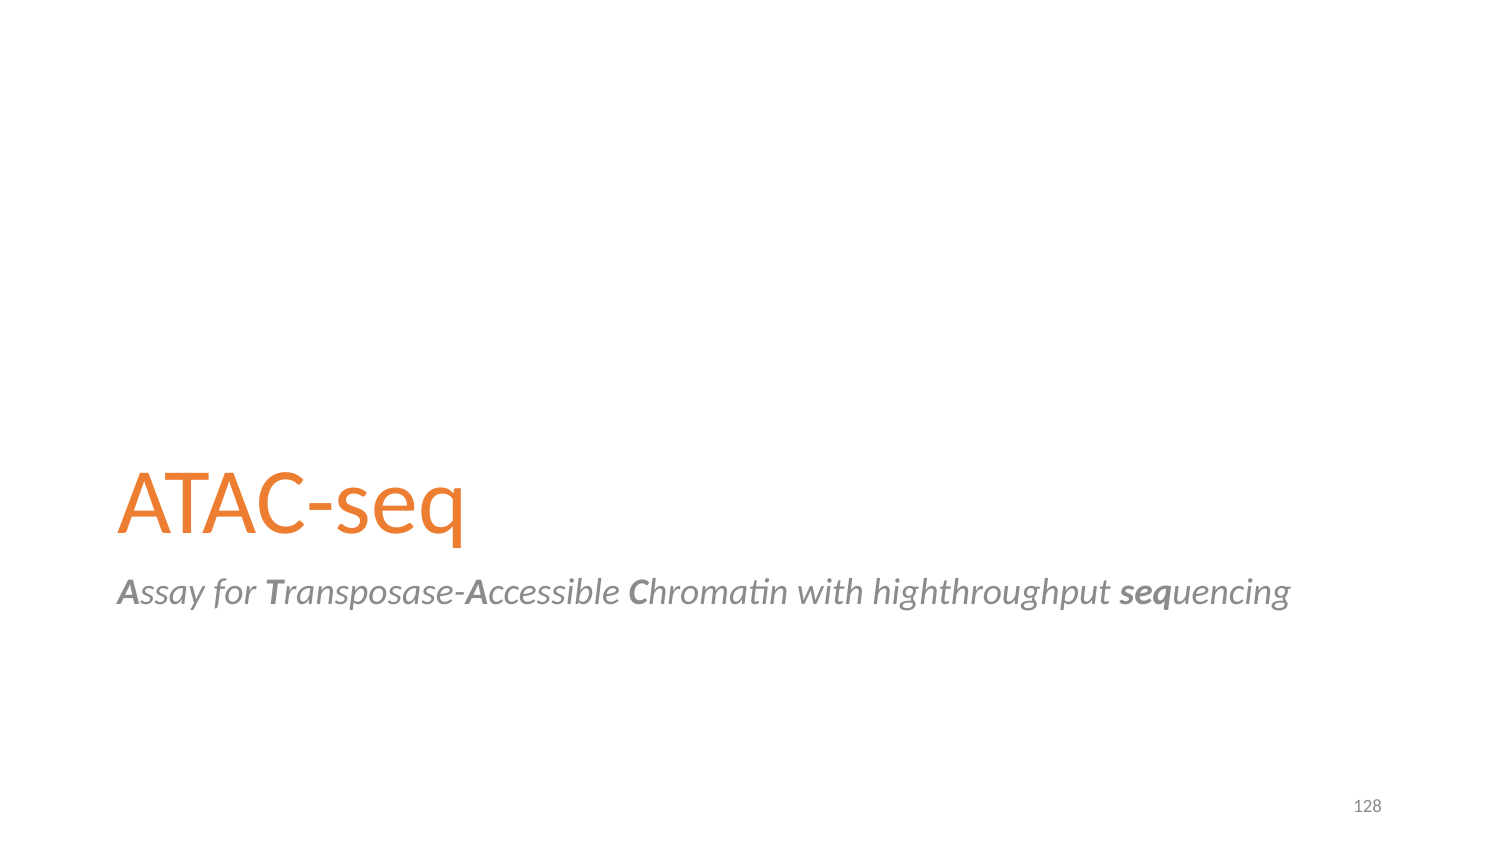

# ATAC-seq
Assay for Transposase-Accessible Chromatin with highthroughput sequencing
128